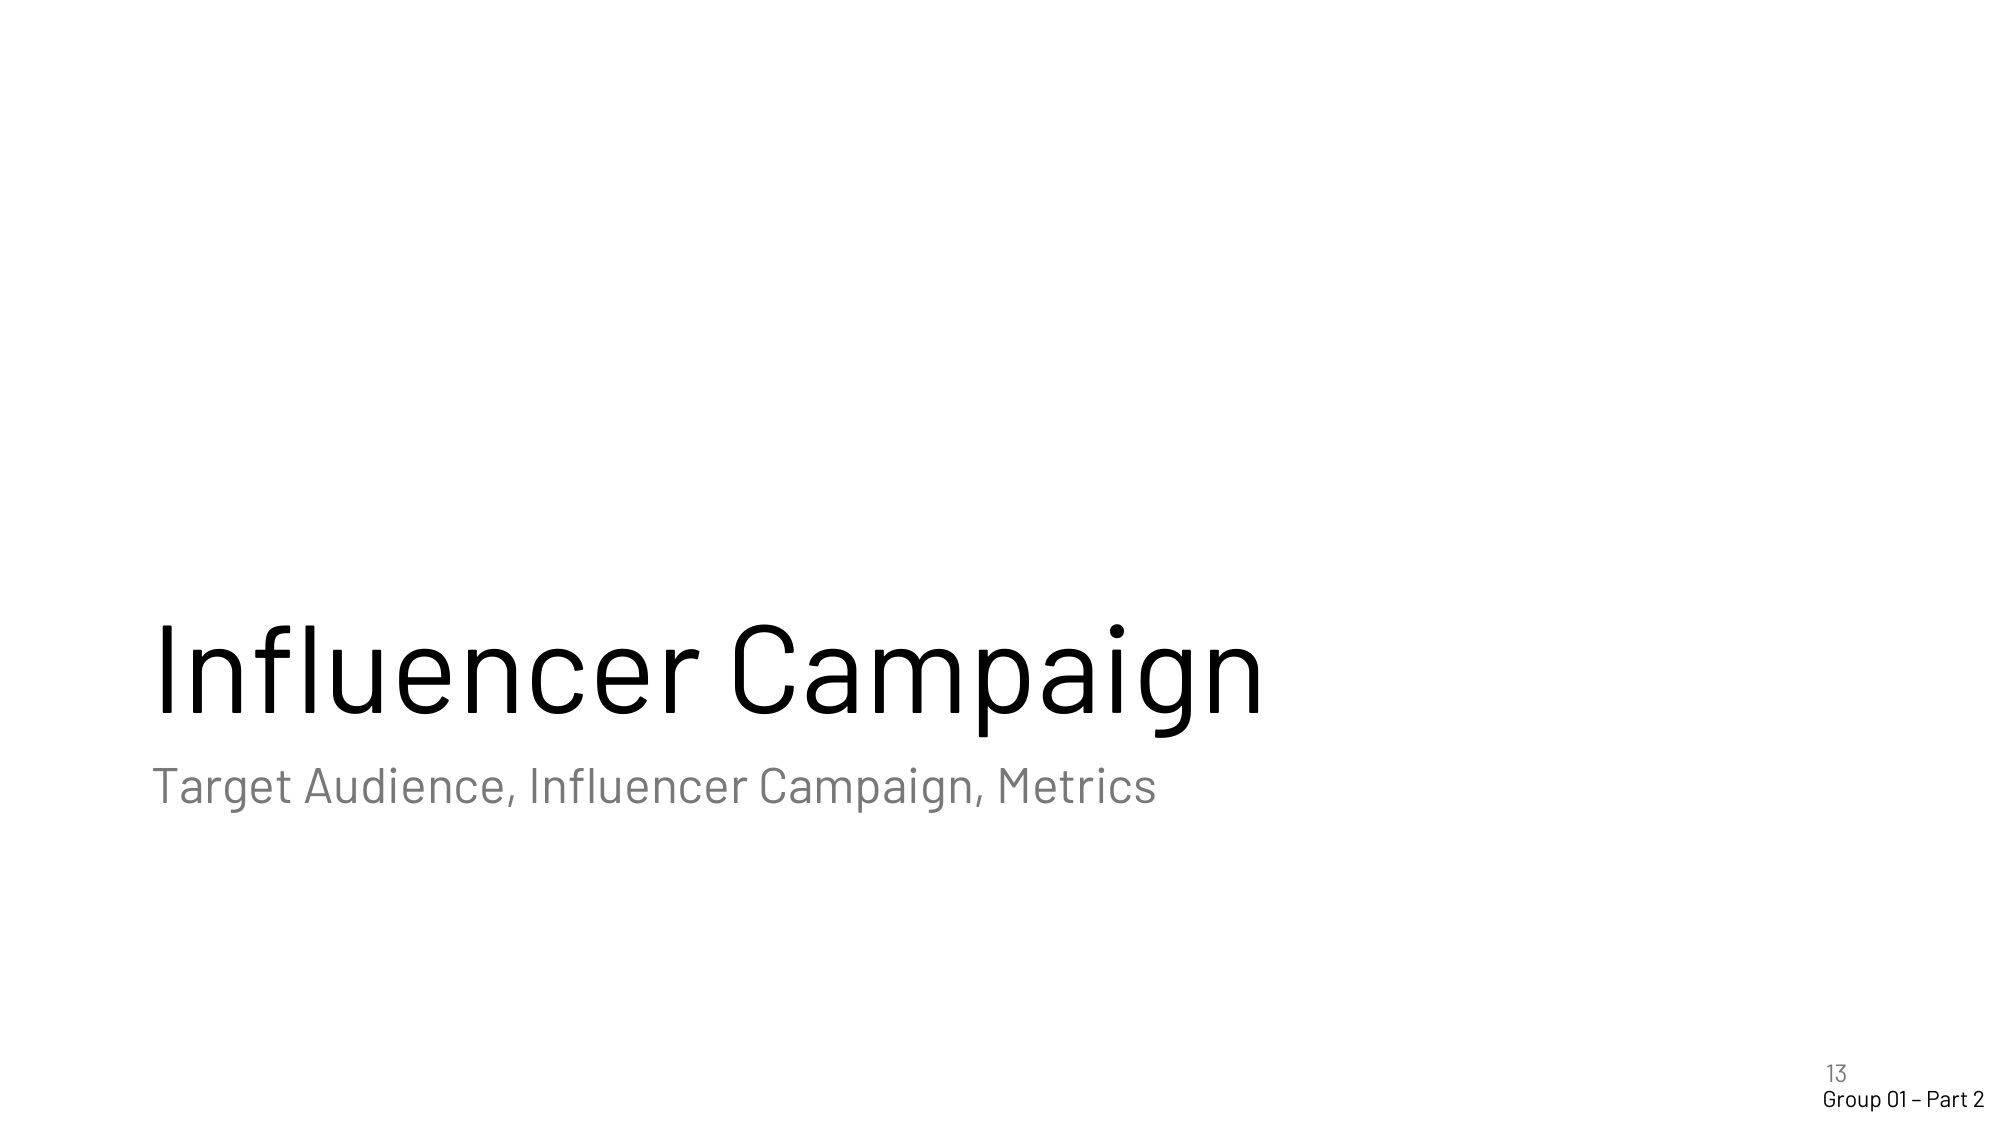

# Influencer Campaign
Target Audience, Influencer Campaign, Metrics
13
Group 01 – Part 2